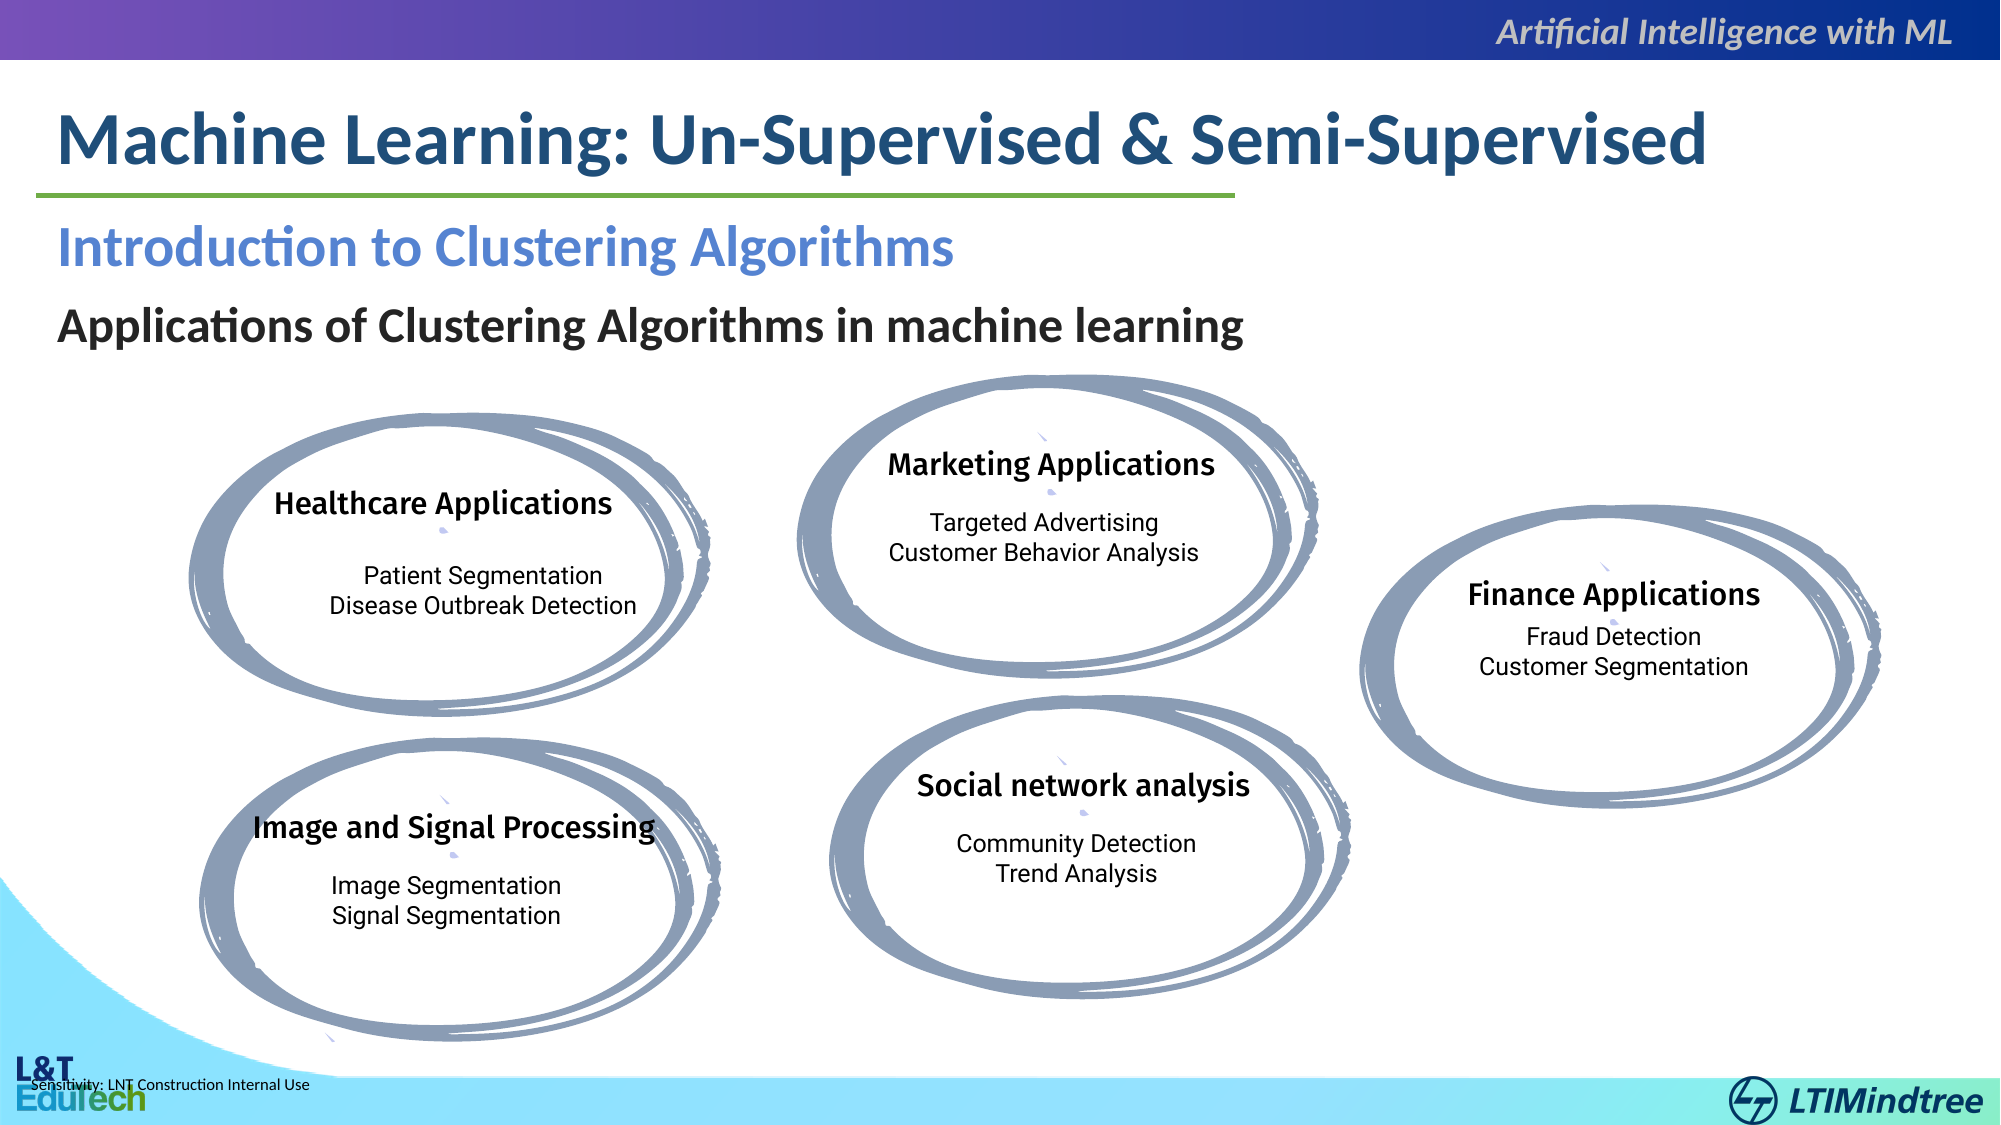

Artificial Intelligence with ML
Machine Learning: Un-Supervised & Semi-Supervised
Introduction to Clustering Algorithms
Applications of Clustering Algorithms in machine learning

Marketing Applications

Targeted Advertising
Customer Behavior Analysis
Healthcare Applications

Patient Segmentation
Disease Outbreak Detection

Finance Applications

Fraud Detection
Customer Segmentation

Social network analysis

Community Detection
Trend Analysis
Image and Signal Processing

Image Segmentation
Signal Segmentation